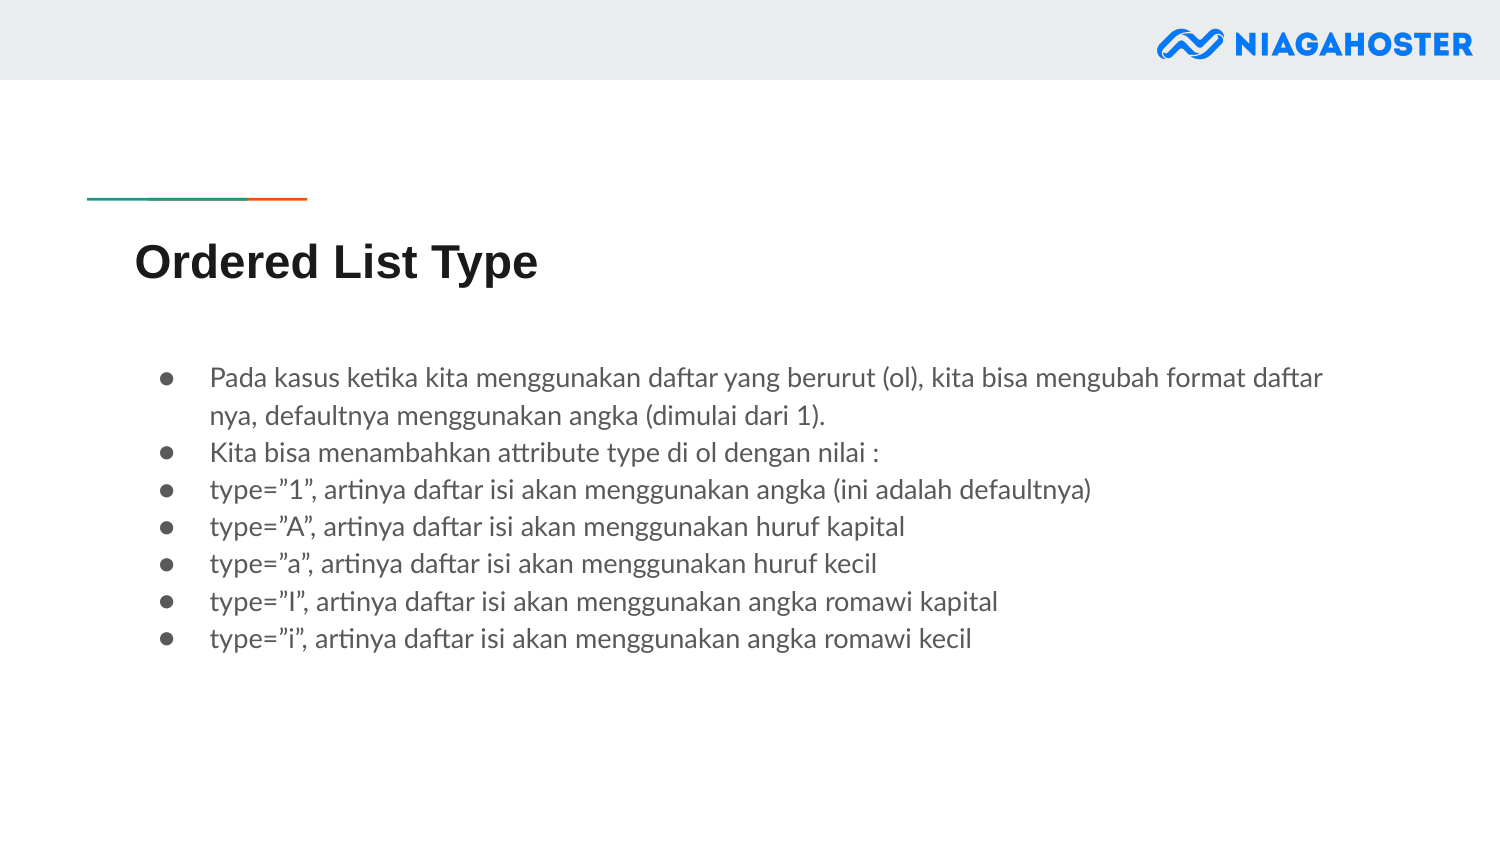

# Ordered List Type
Pada kasus ketika kita menggunakan daftar yang berurut (ol), kita bisa mengubah format daftar nya, defaultnya menggunakan angka (dimulai dari 1).
Kita bisa menambahkan attribute type di ol dengan nilai :
type=”1”, artinya daftar isi akan menggunakan angka (ini adalah defaultnya)
type=”A”, artinya daftar isi akan menggunakan huruf kapital
type=”a”, artinya daftar isi akan menggunakan huruf kecil
type=”I”, artinya daftar isi akan menggunakan angka romawi kapital
type=”i”, artinya daftar isi akan menggunakan angka romawi kecil